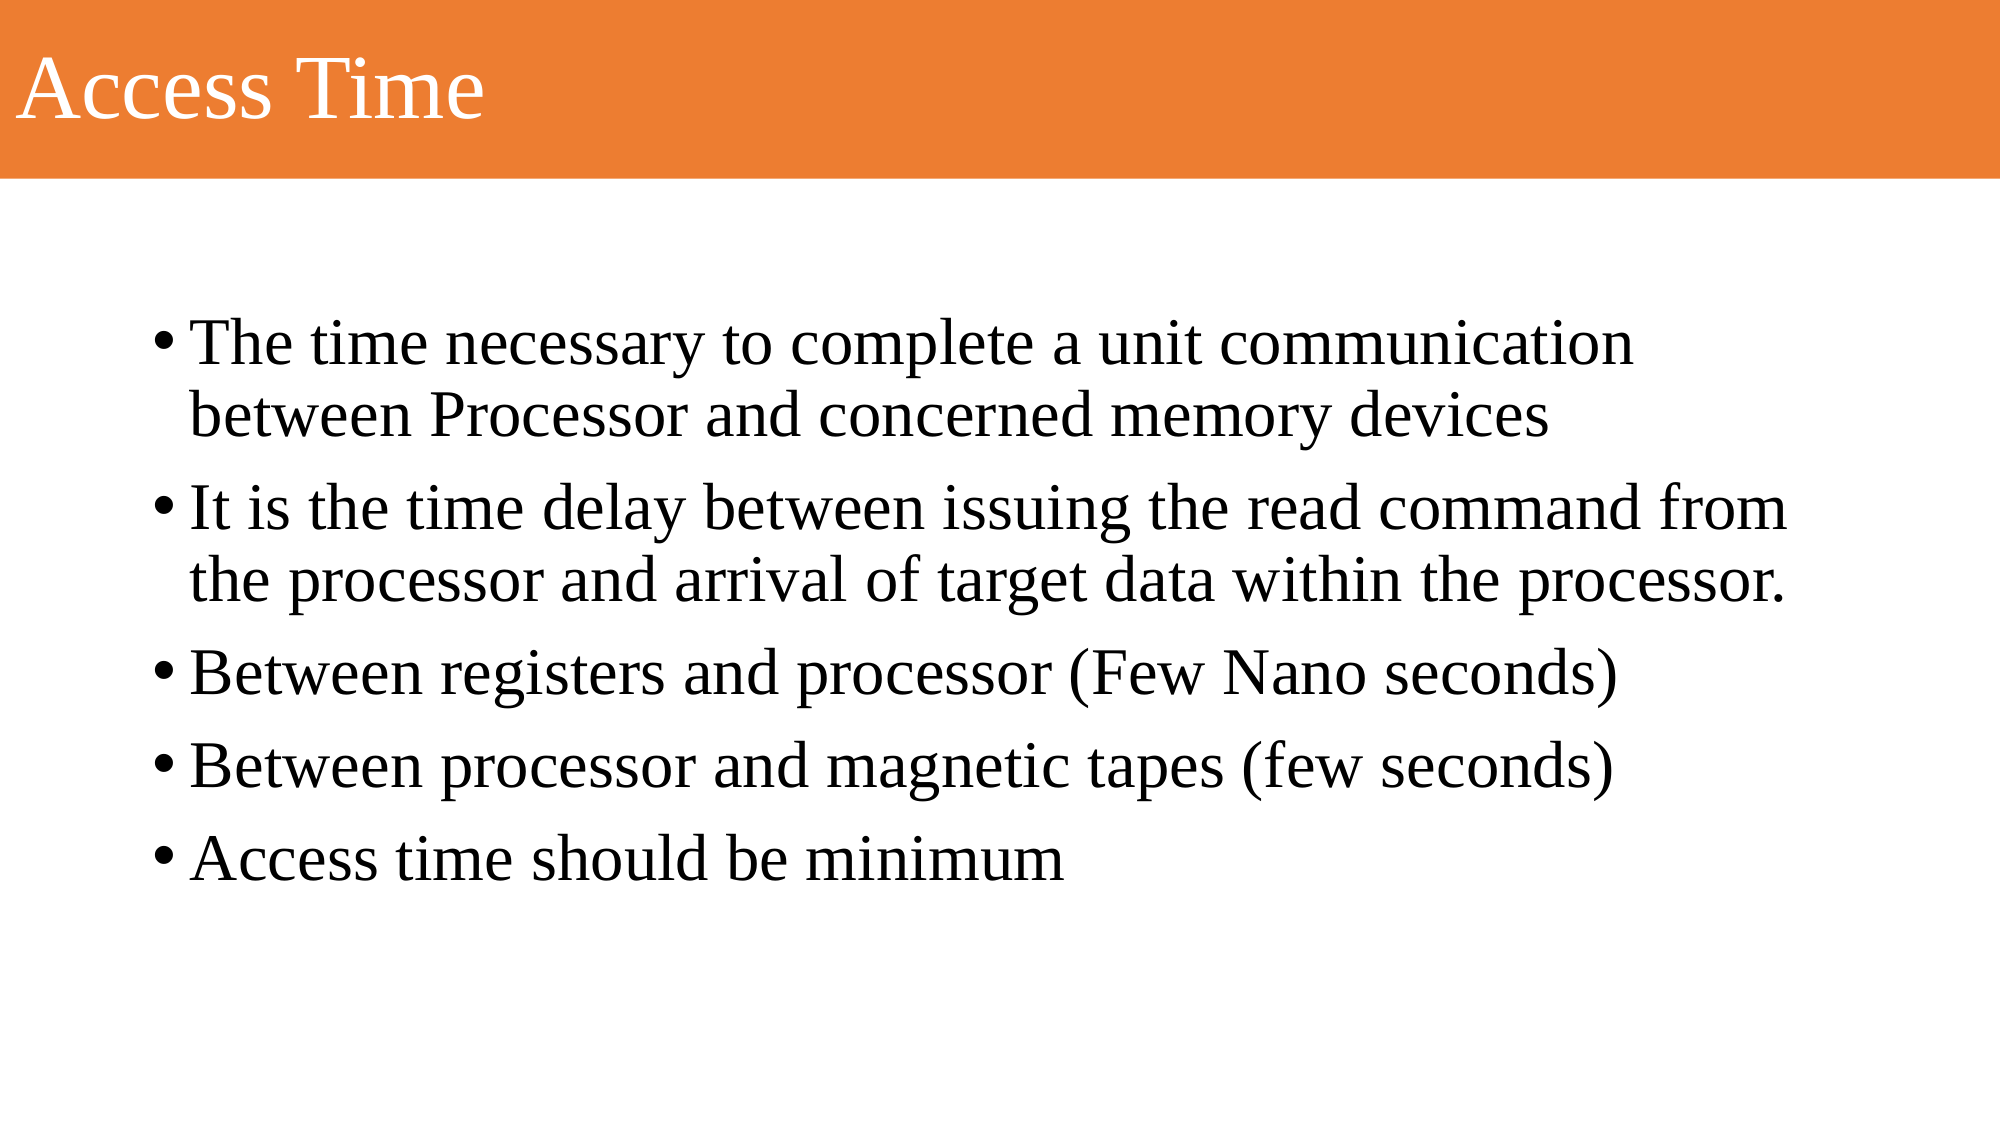

# Access Time
The time necessary to complete a unit communication between Processor and concerned memory devices
It is the time delay between issuing the read command from the processor and arrival of target data within the processor.
Between registers and processor (Few Nano seconds)
Between processor and magnetic tapes (few seconds)
Access time should be minimum